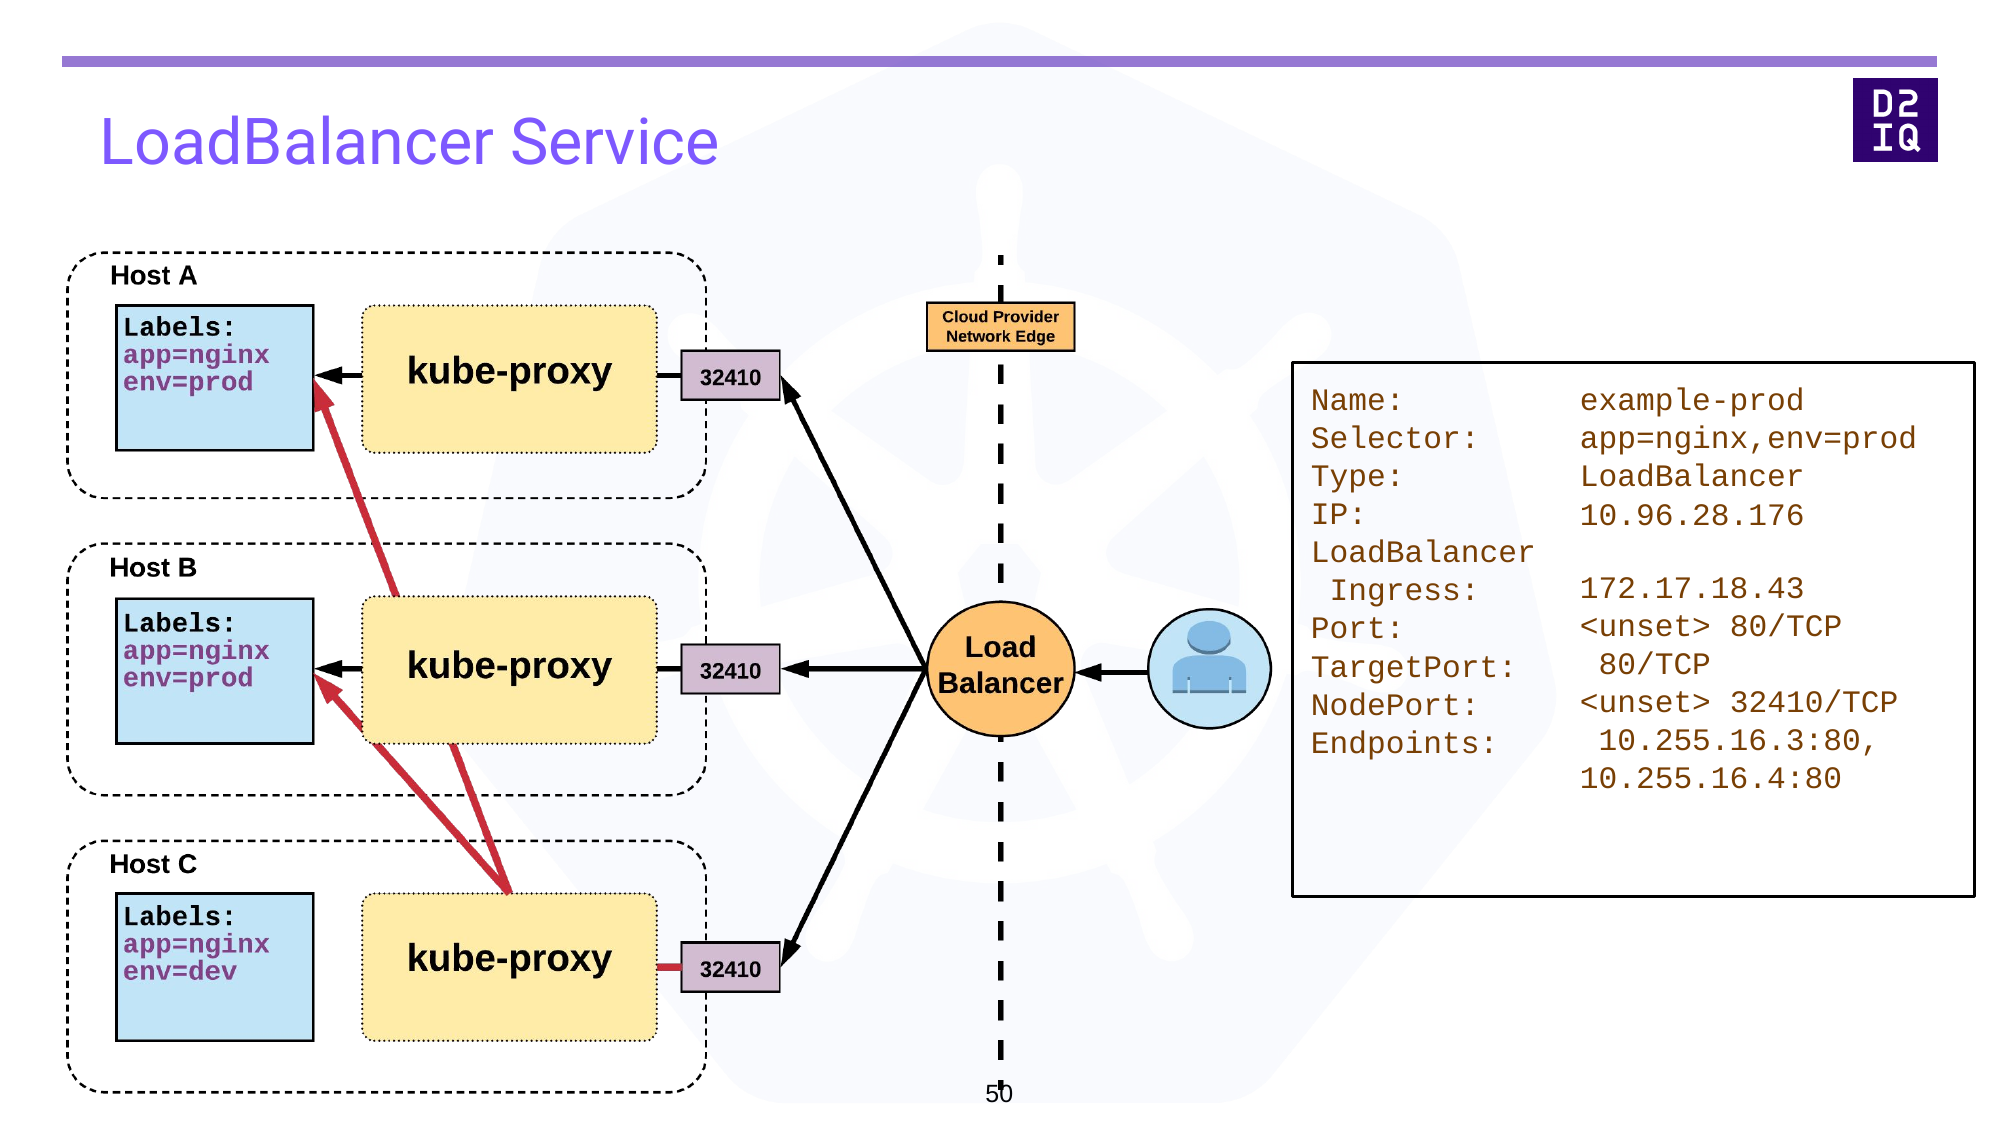

# LoadBalancer Service

Name:  Selector:  Type:
IP:
LoadBalancer  Ingress:  Port:  TargetPort:  NodePort:  Endpoints:
example-prod  app=nginx,env=prod  LoadBalancer  10.96.28.176
172.17.18.43
<unset>	80/TCP  80/TCP
<unset>	32410/TCP  10.255.16.3:80,
10.255.16.4:80
50